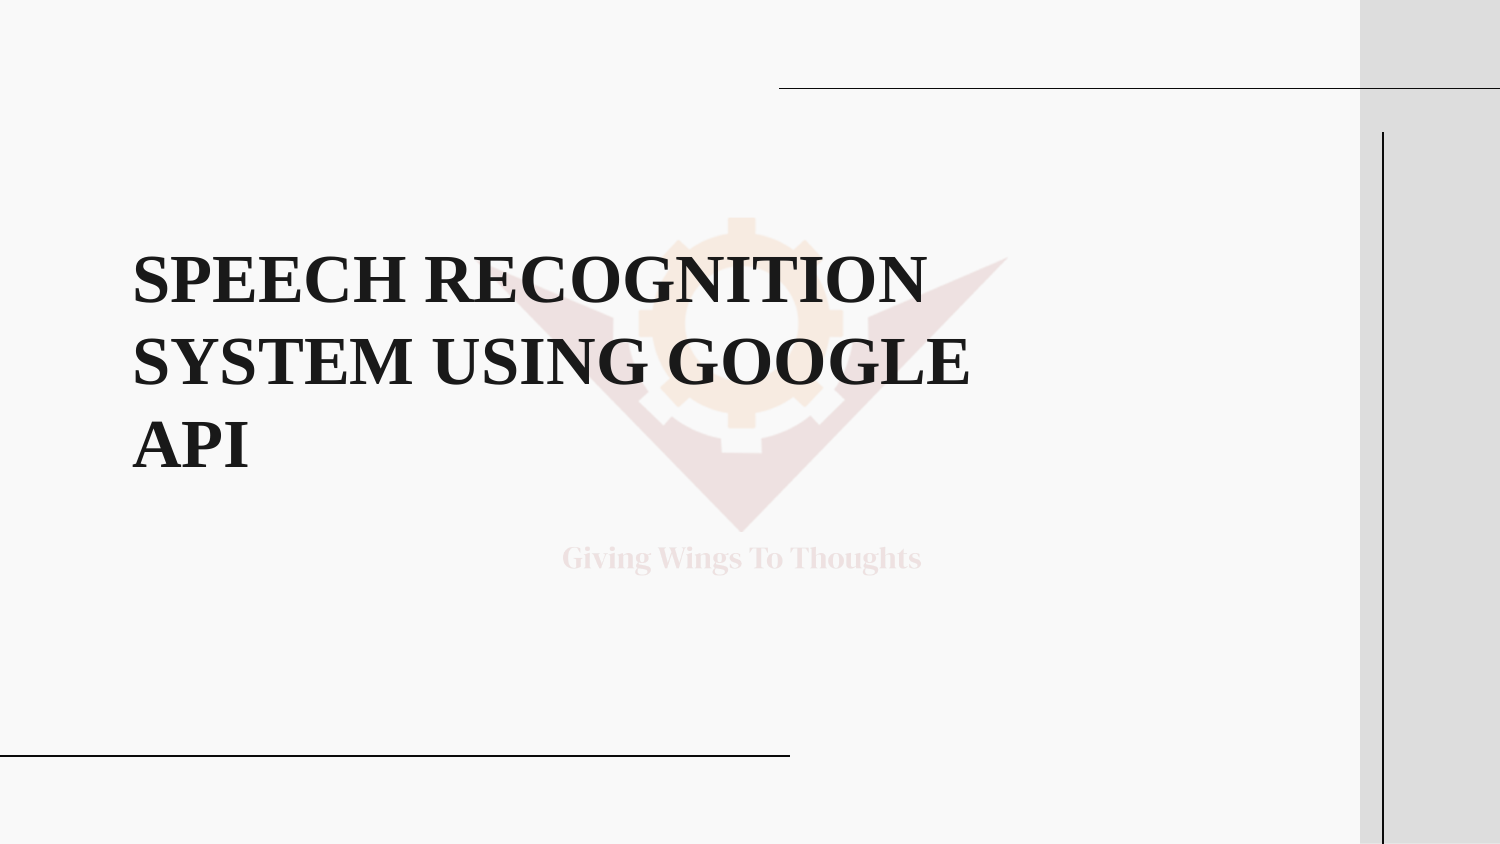

# SPEECH RECOGNITION SYSTEM USING GOOGLE API